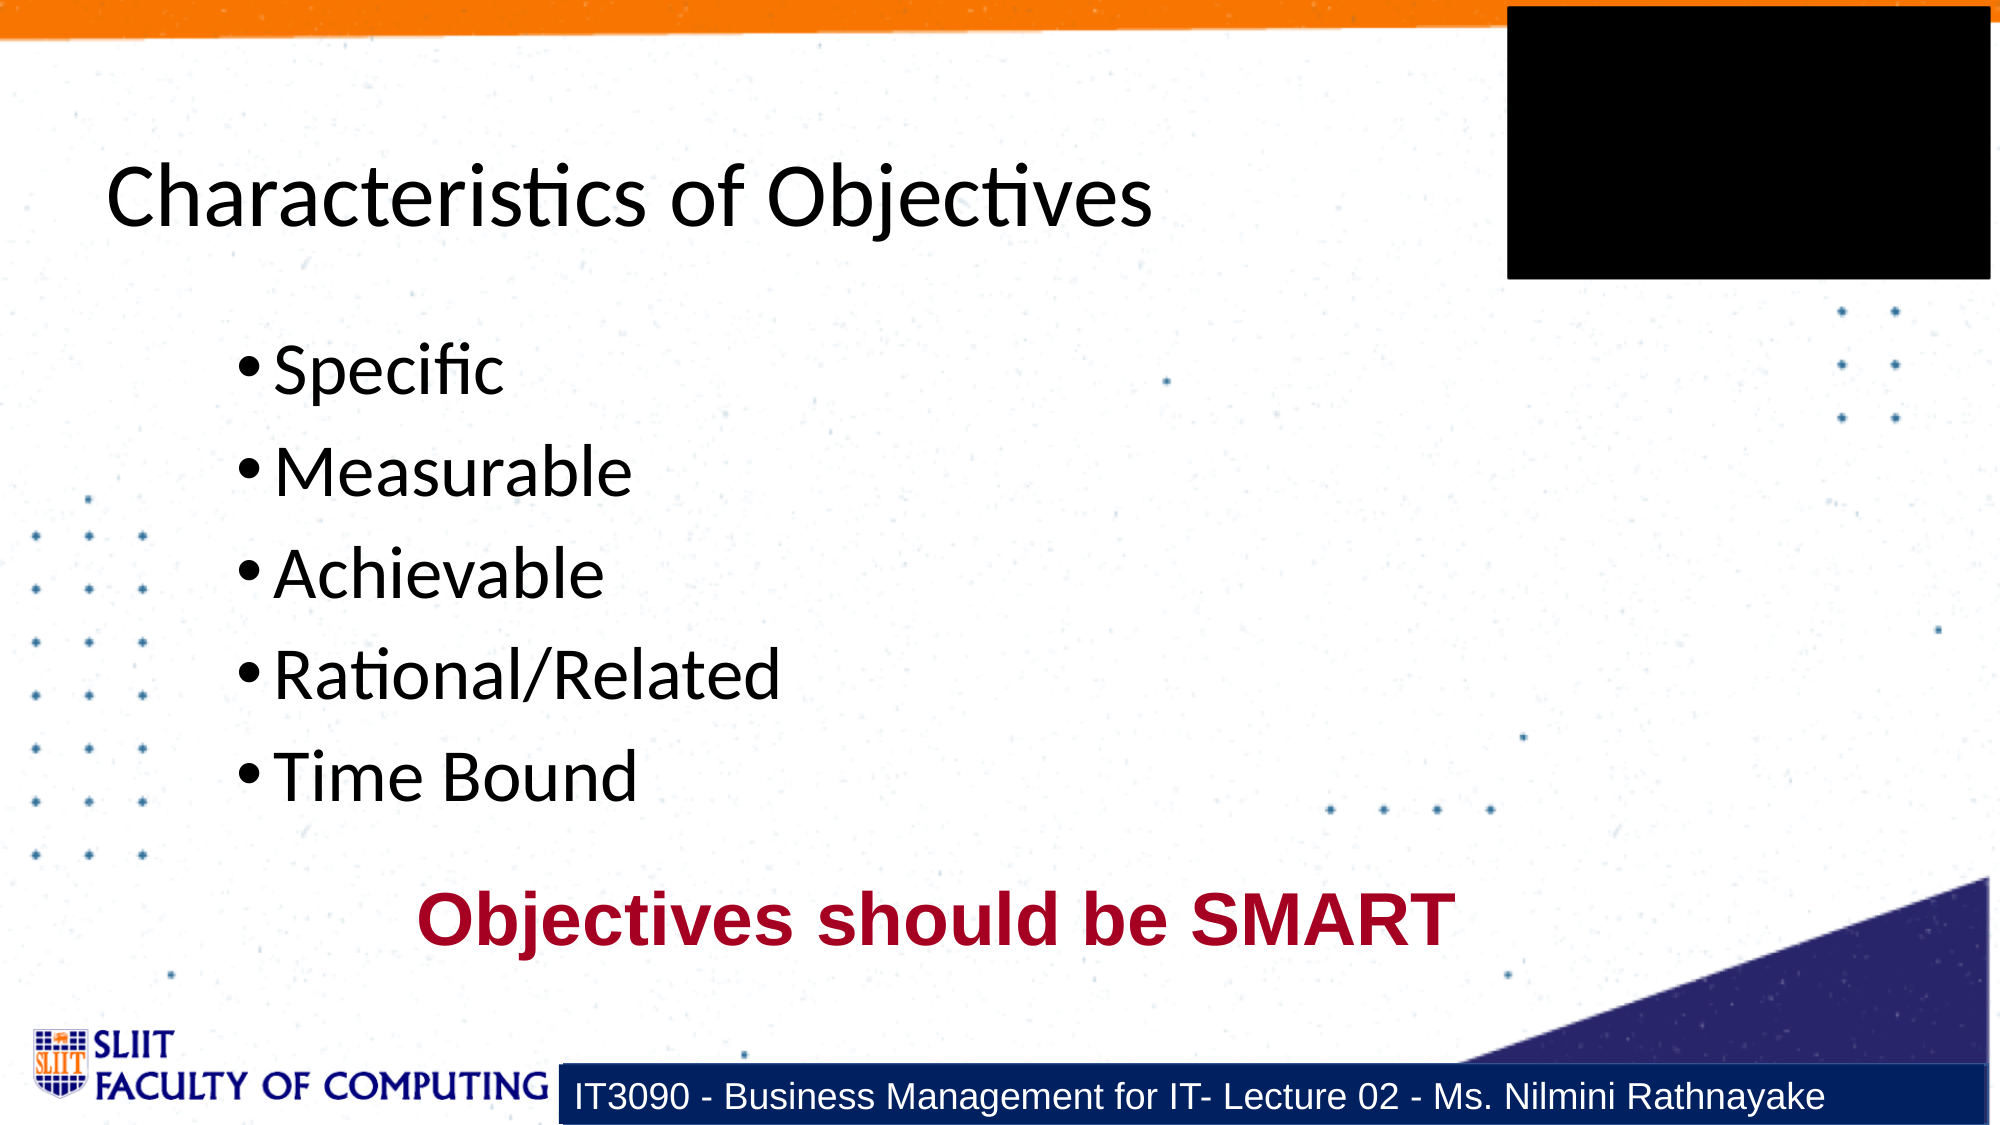

Characteristics of Objectives
Specific
Measurable
Achievable
Rational/Related
Time Bound

Objectives should be SMART
IT3090 - Business Management for IT- Lecture 02 - Ms. Nilmini Rathnayake